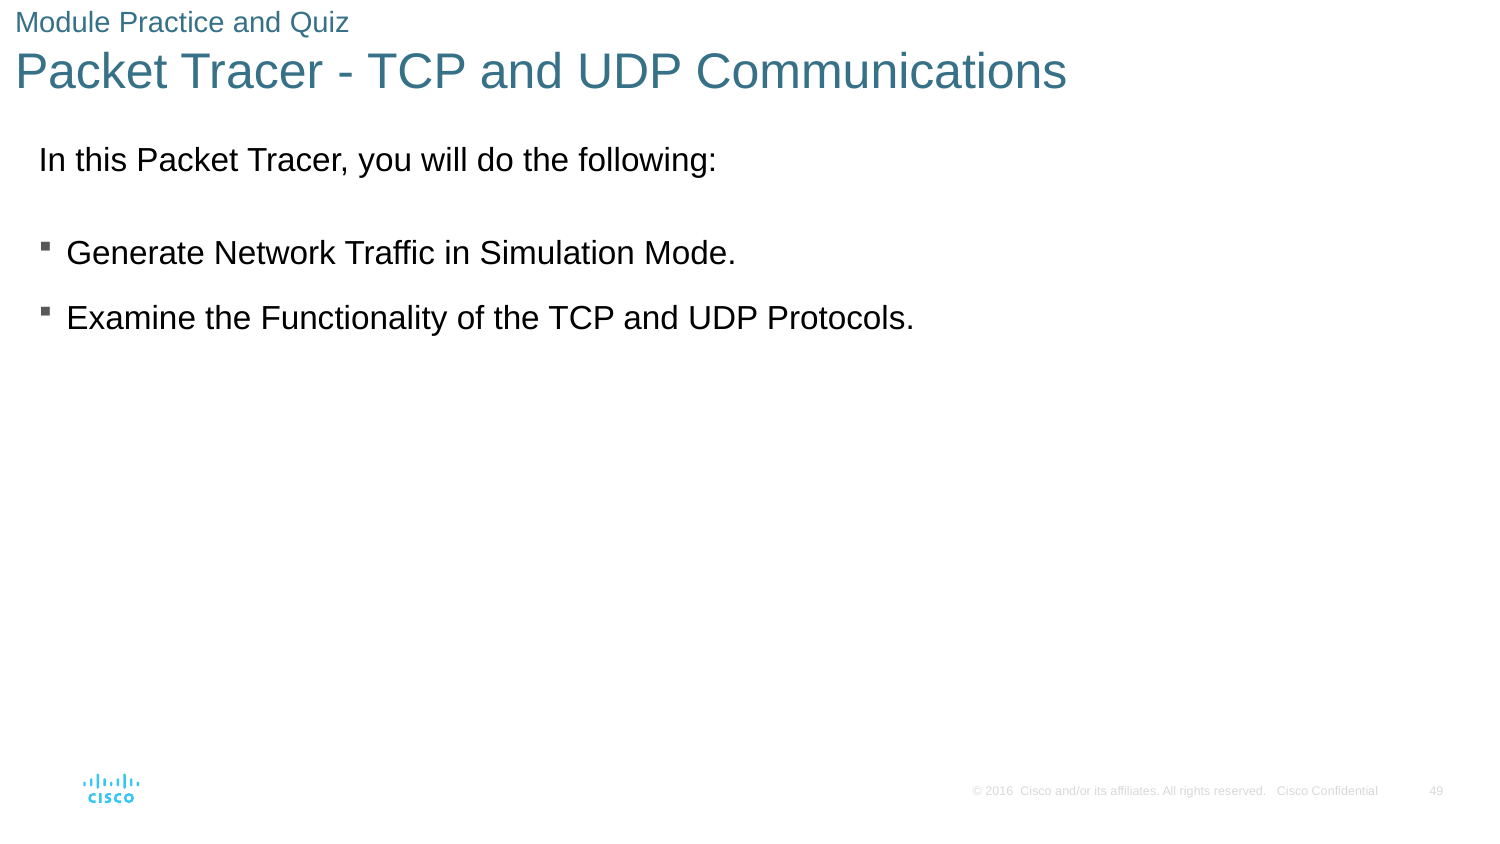

# Module Practice and Quiz Packet Tracer - TCP and UDP Communications
In this Packet Tracer, you will do the following:

Generate Network Traffic in Simulation Mode.
Examine the Functionality of the TCP and UDP Protocols.